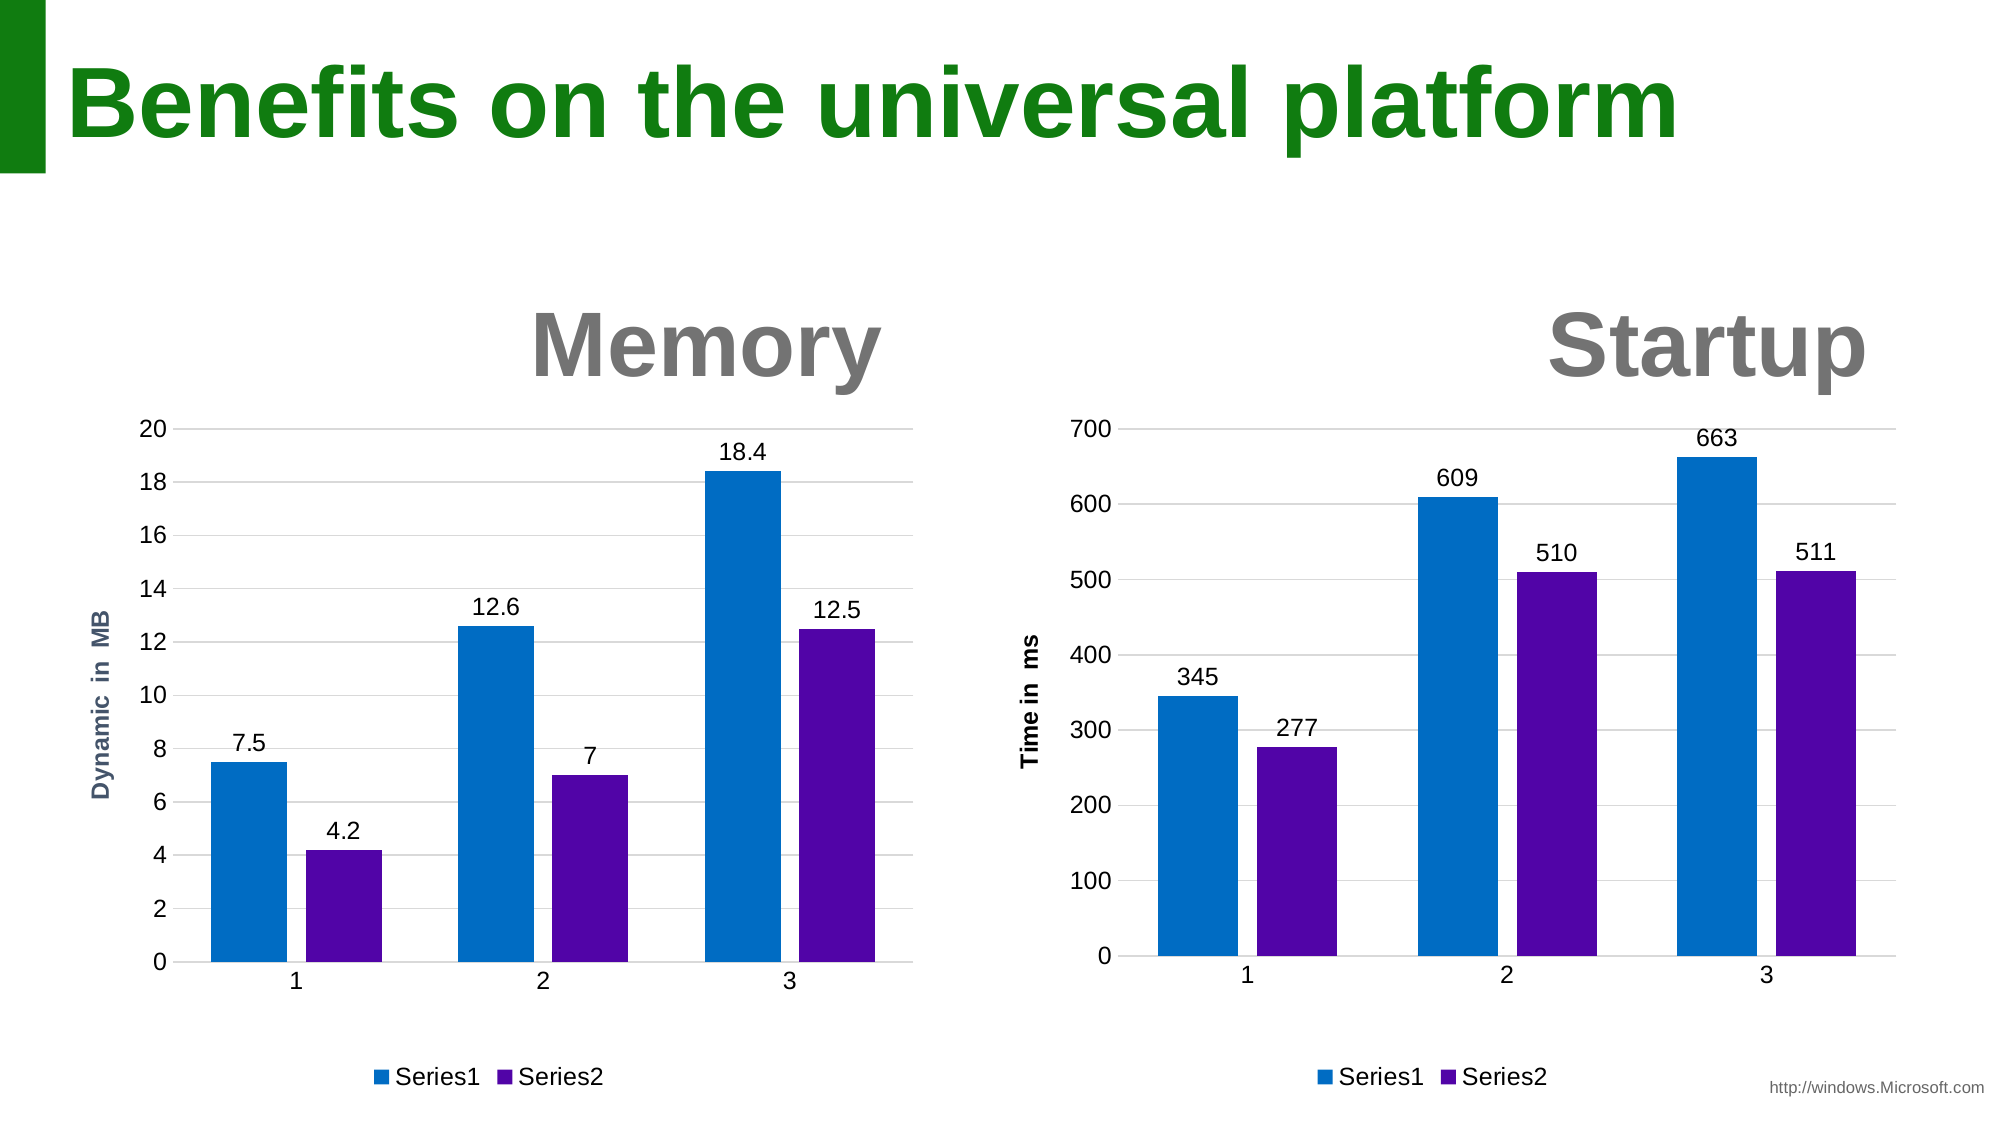

# Benefits on the universal platform
Memory
Startup

### Chart

| Category |  |  |
|---|---|---|

### Chart

| Category |  |  |
|---|---|---|